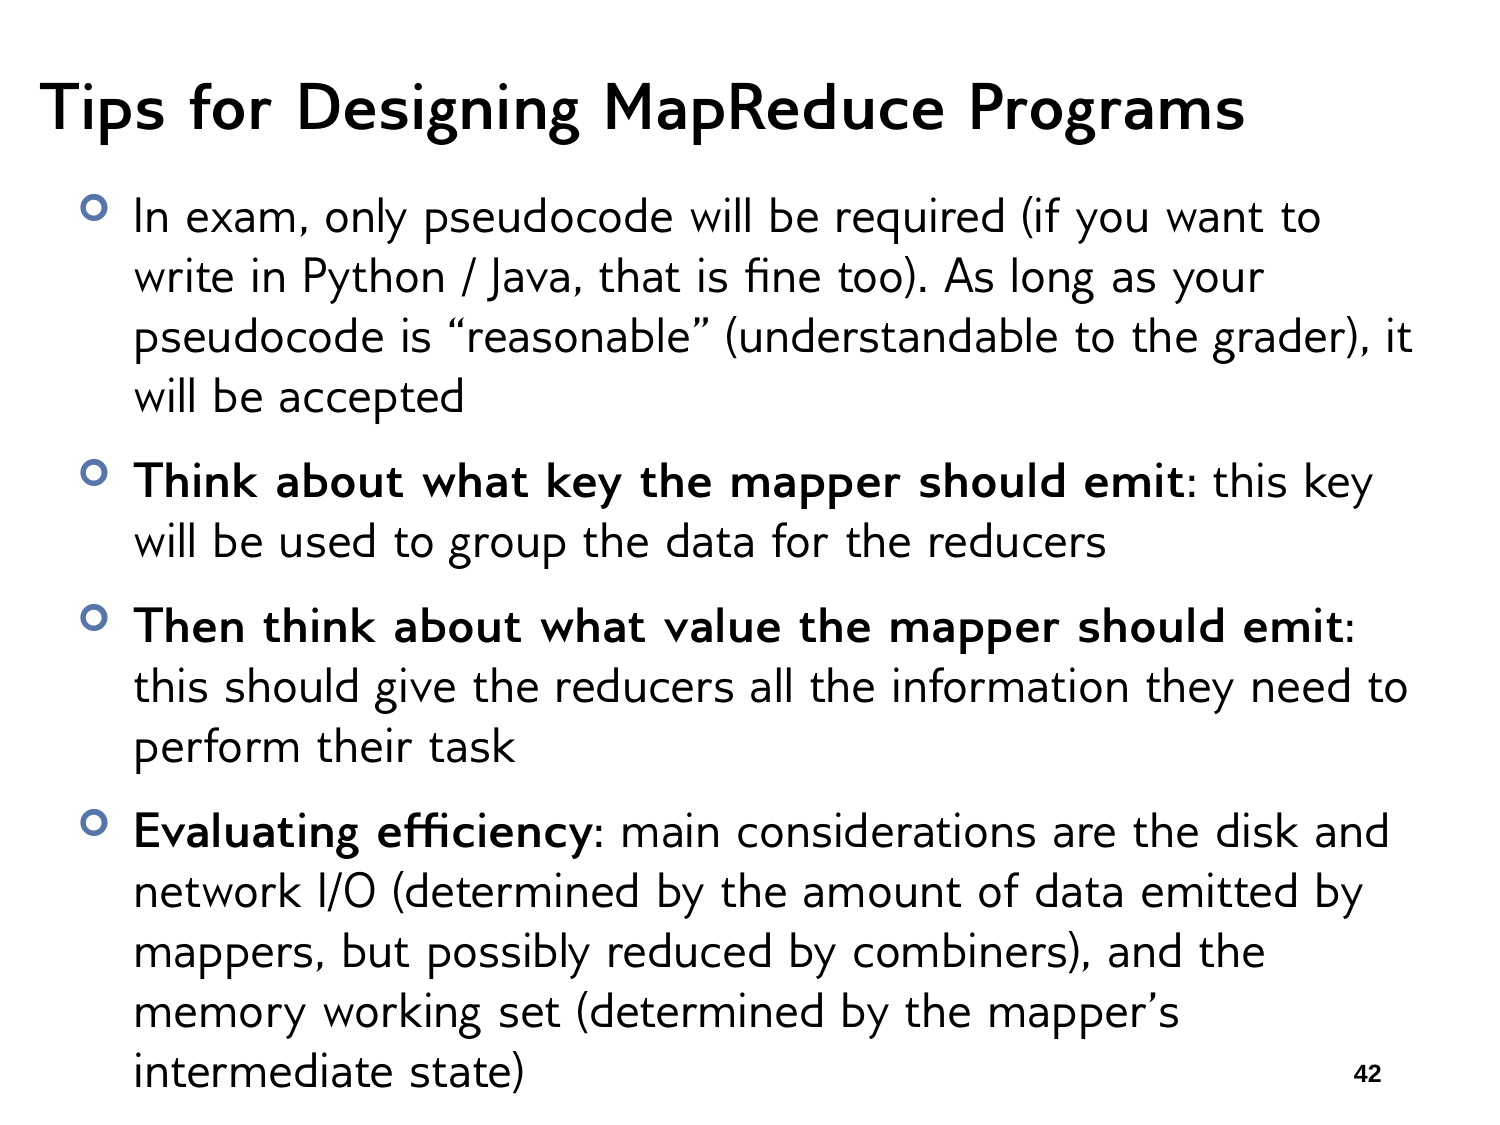

# Tips for Designing MapReduce Programs
In exam, only pseudocode will be required (if you want to write in Python / Java, that is fine too). As long as your pseudocode is “reasonable” (understandable to the grader), it will be accepted
Think about what key the mapper should emit: this key will be used to group the data for the reducers
Then think about what value the mapper should emit: this should give the reducers all the information they need to perform their task
Evaluating efficiency: main considerations are the disk and network I/O (determined by the amount of data emitted by mappers, but possibly reduced by combiners), and the memory working set (determined by the mapper’s intermediate state)
42